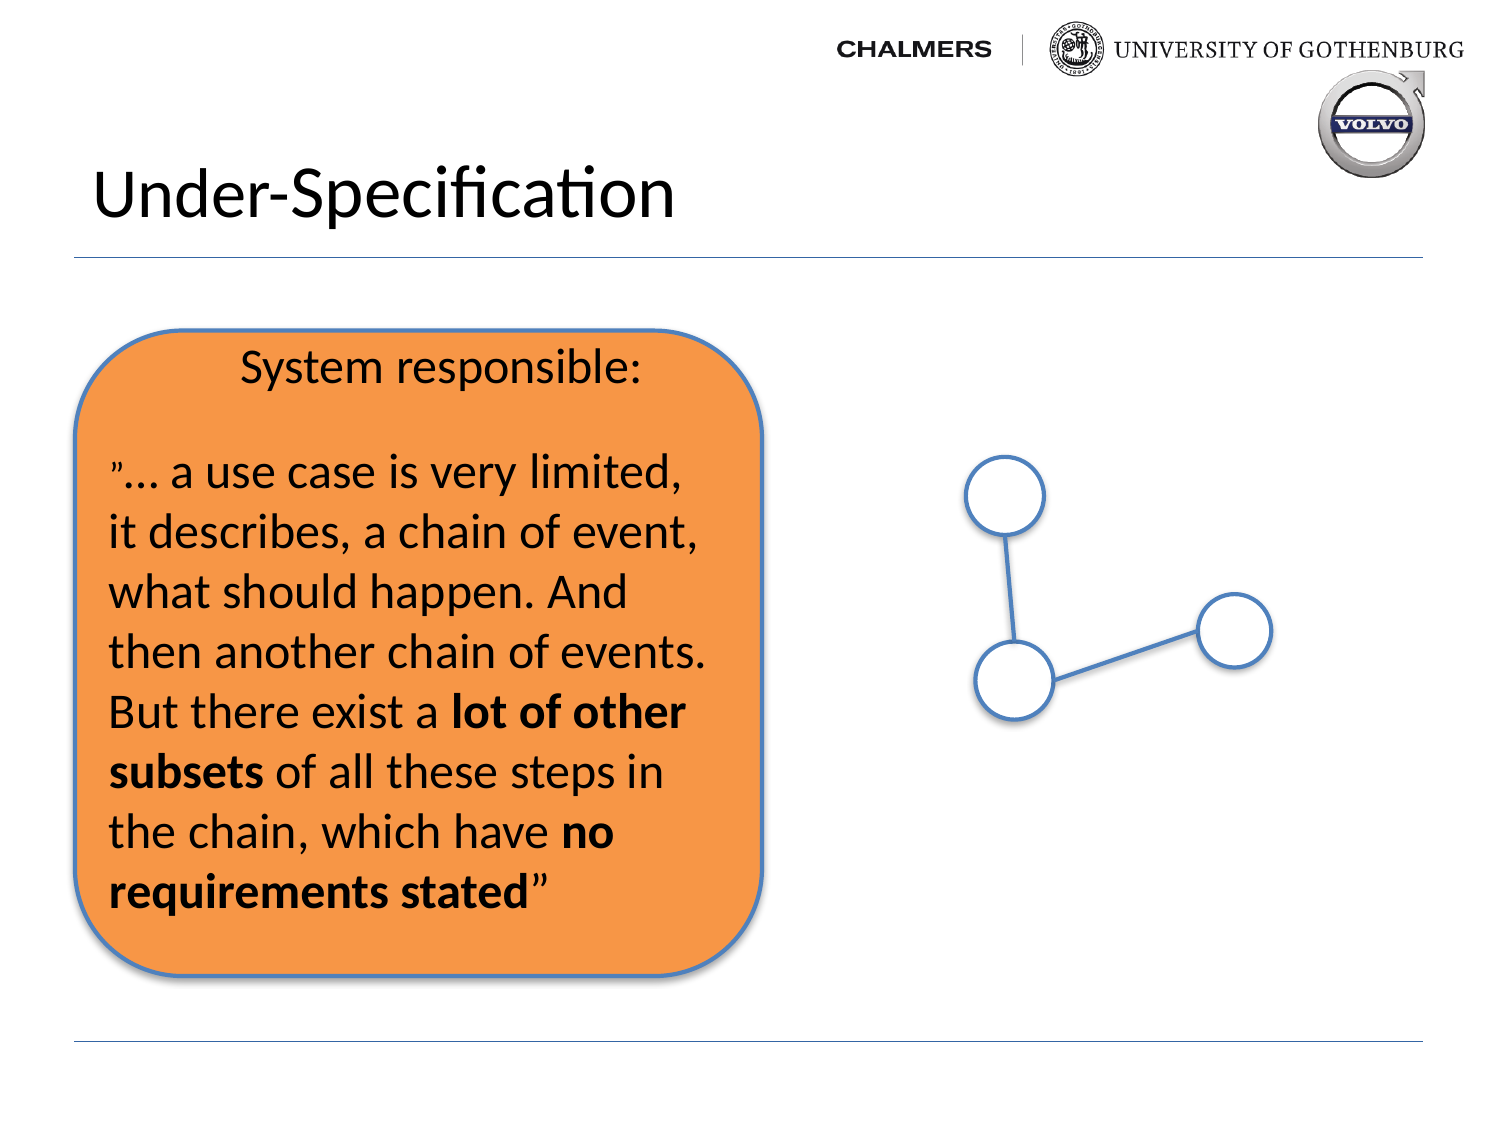

# Under-Specification

	System responsible:
”… a use case is very limited, it describes, a chain of event, what should happen. And then another chain of events. But there exist a lot of other subsets of all these steps in the chain, which have no requirements stated”